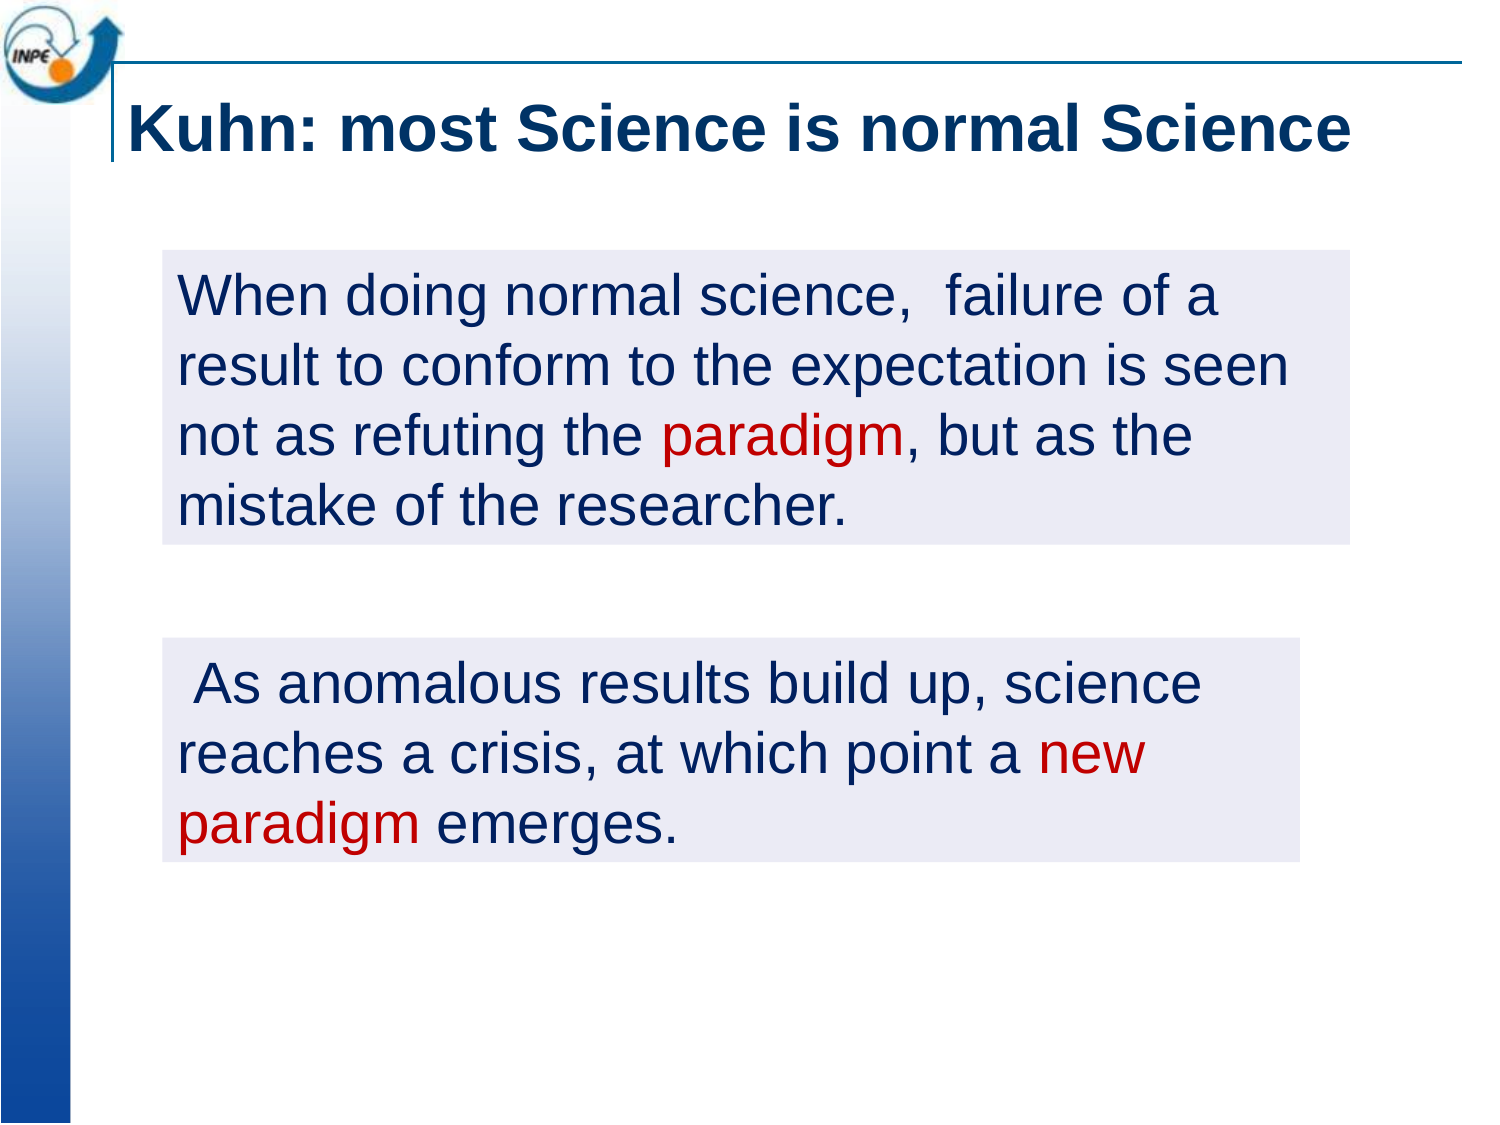

# Kuhn: most Science is normal Science
When doing normal science,  failure of a result to conform to the expectation is seen not as refuting the paradigm, but as the mistake of the researcher.
 As anomalous results build up, science reaches a crisis, at which point a new paradigm emerges.